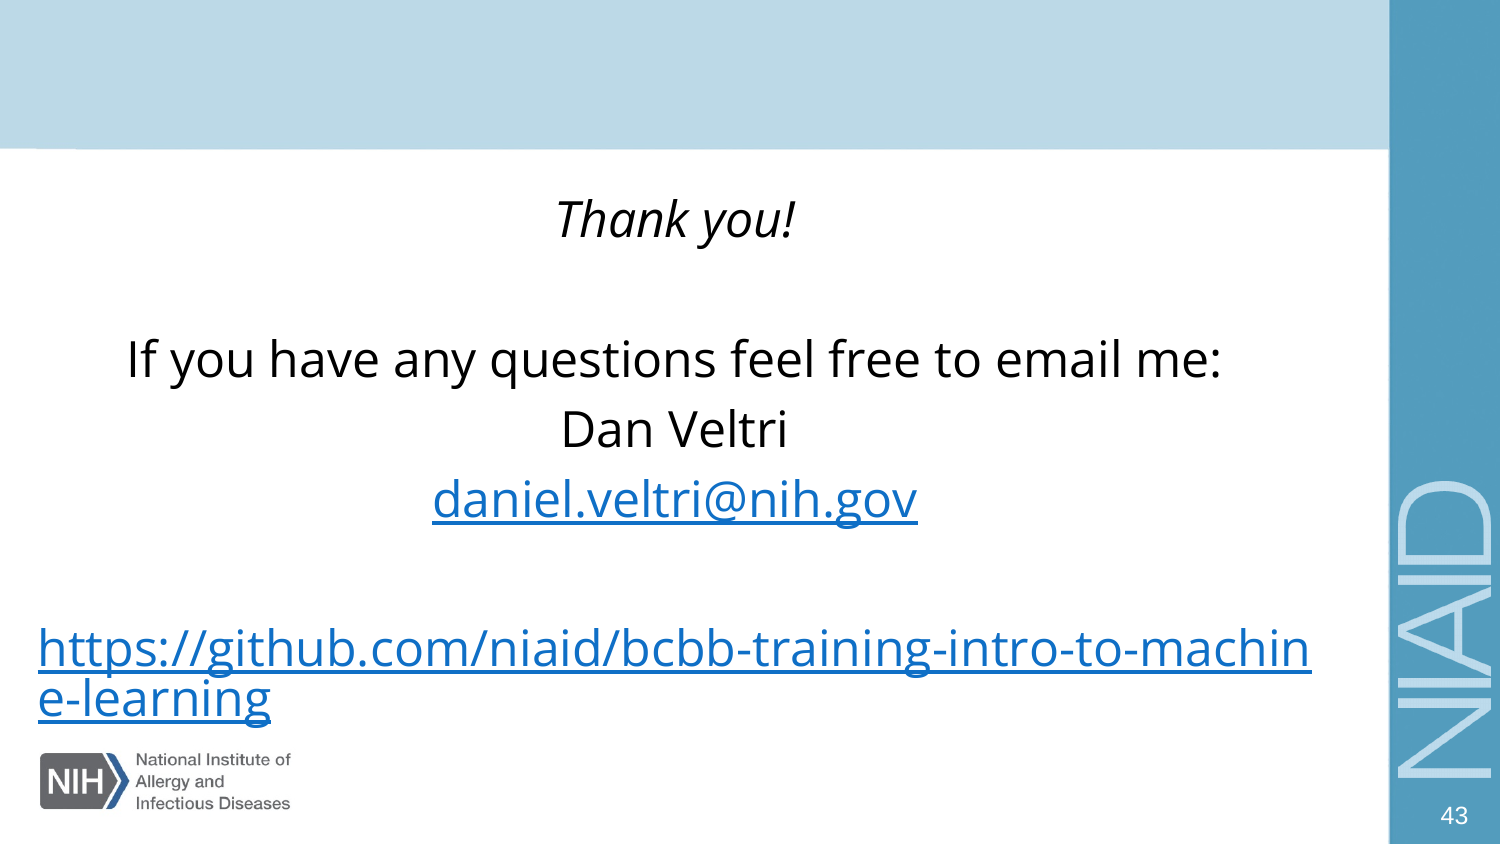

Thank you!

If you have any questions feel free to email me:
Dan Veltri
daniel.veltri@nih.gov

https://github.com/niaid/bcbb-training-intro-to-machine-learning

43